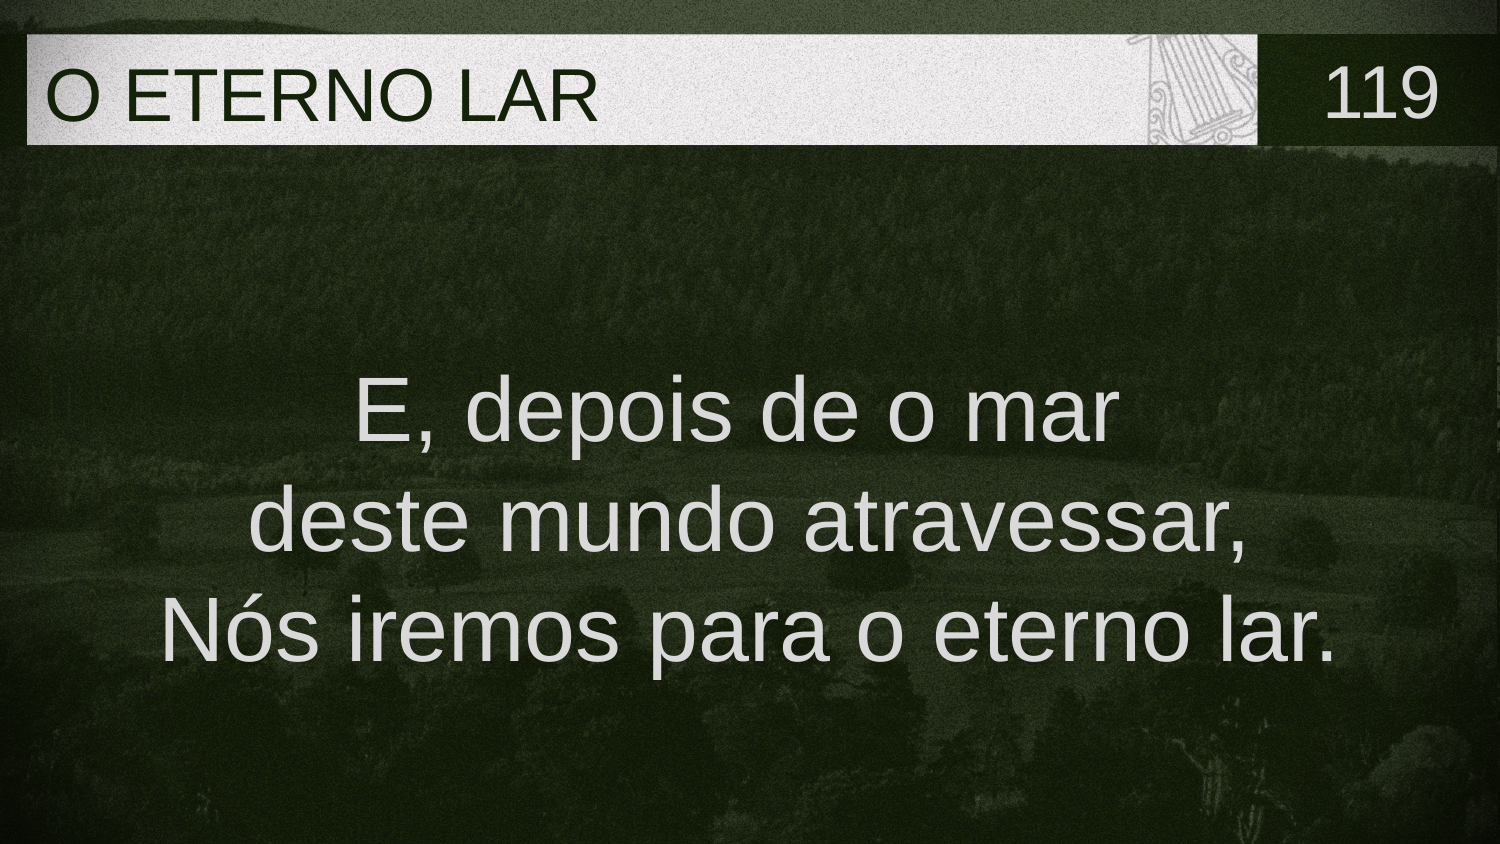

# O ETERNO LAR
119
E, depois de o mar
deste mundo atravessar,
Nós iremos para o eterno lar.